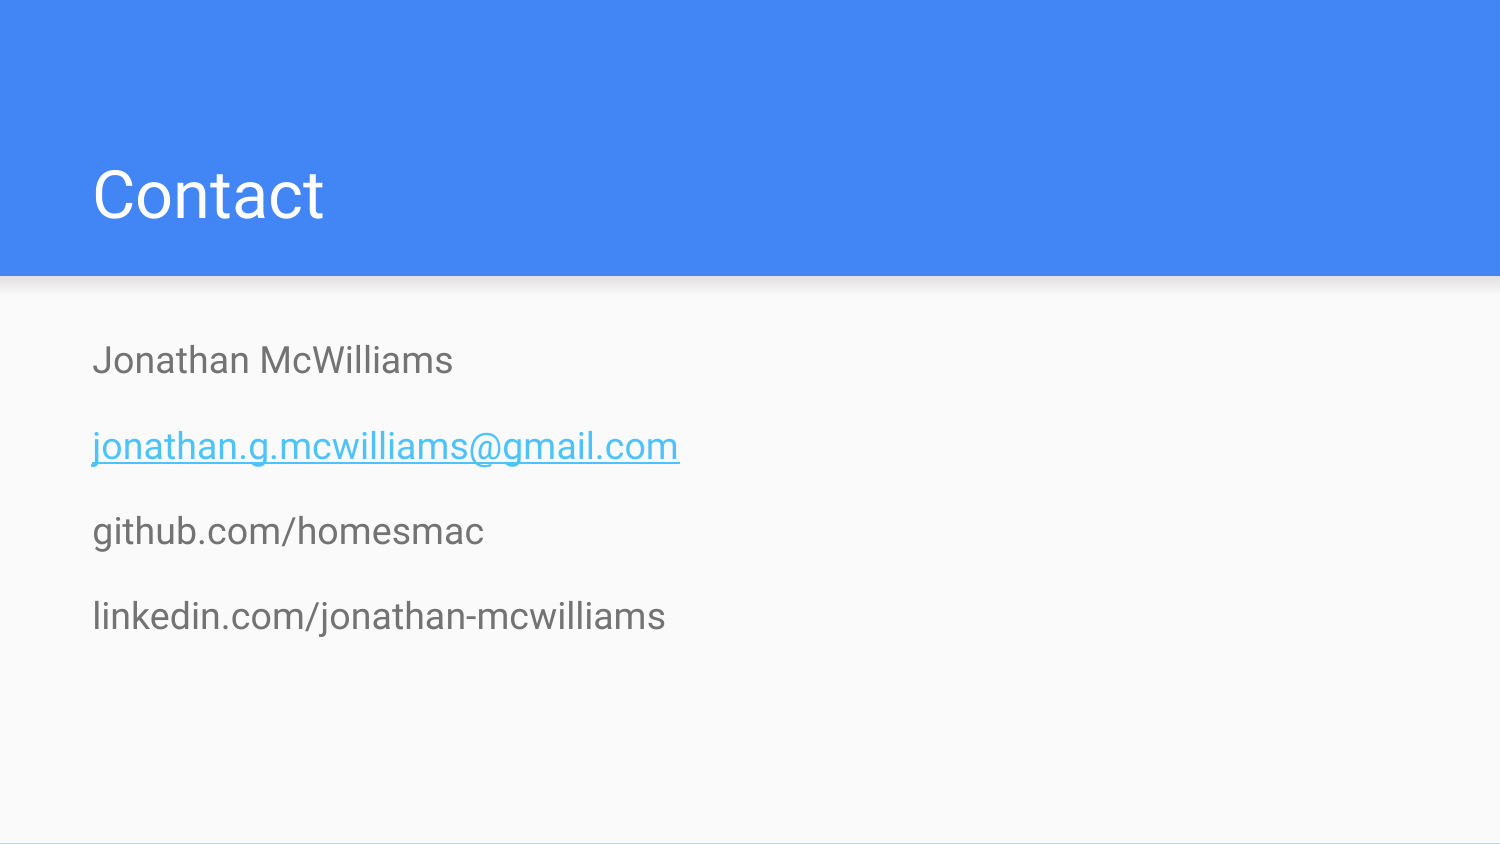

# Contact
Jonathan McWilliams
jonathan.g.mcwilliams@gmail.com
github.com/homesmac
linkedin.com/jonathan-mcwilliams